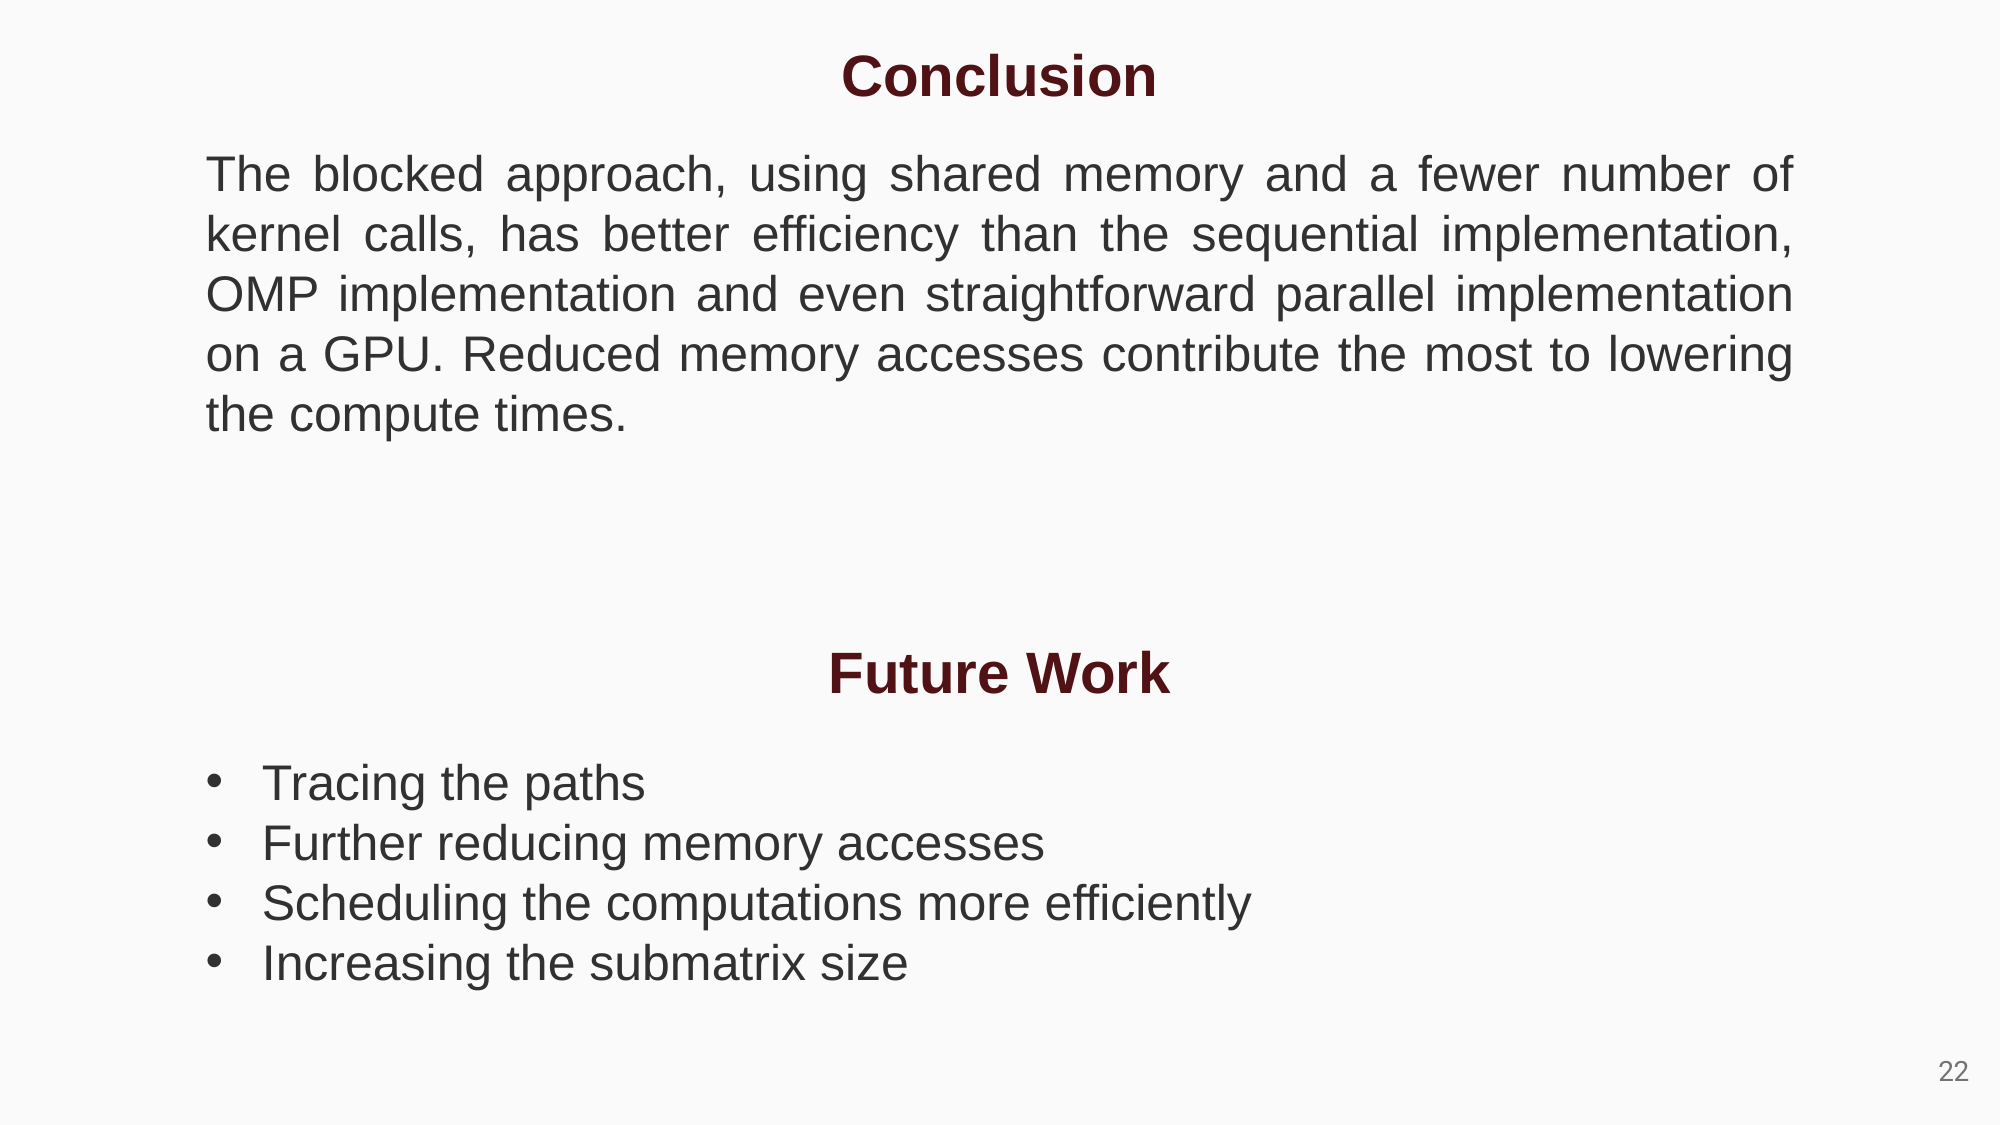

Conclusion
The blocked approach, using shared memory and a fewer number of kernel calls, has better efficiency than the sequential implementation, OMP implementation and even straightforward parallel implementation on a GPU. Reduced memory accesses contribute the most to lowering the compute times.
Future Work
Tracing the paths
Further reducing memory accesses
Scheduling the computations more efficiently
Increasing the submatrix size
22